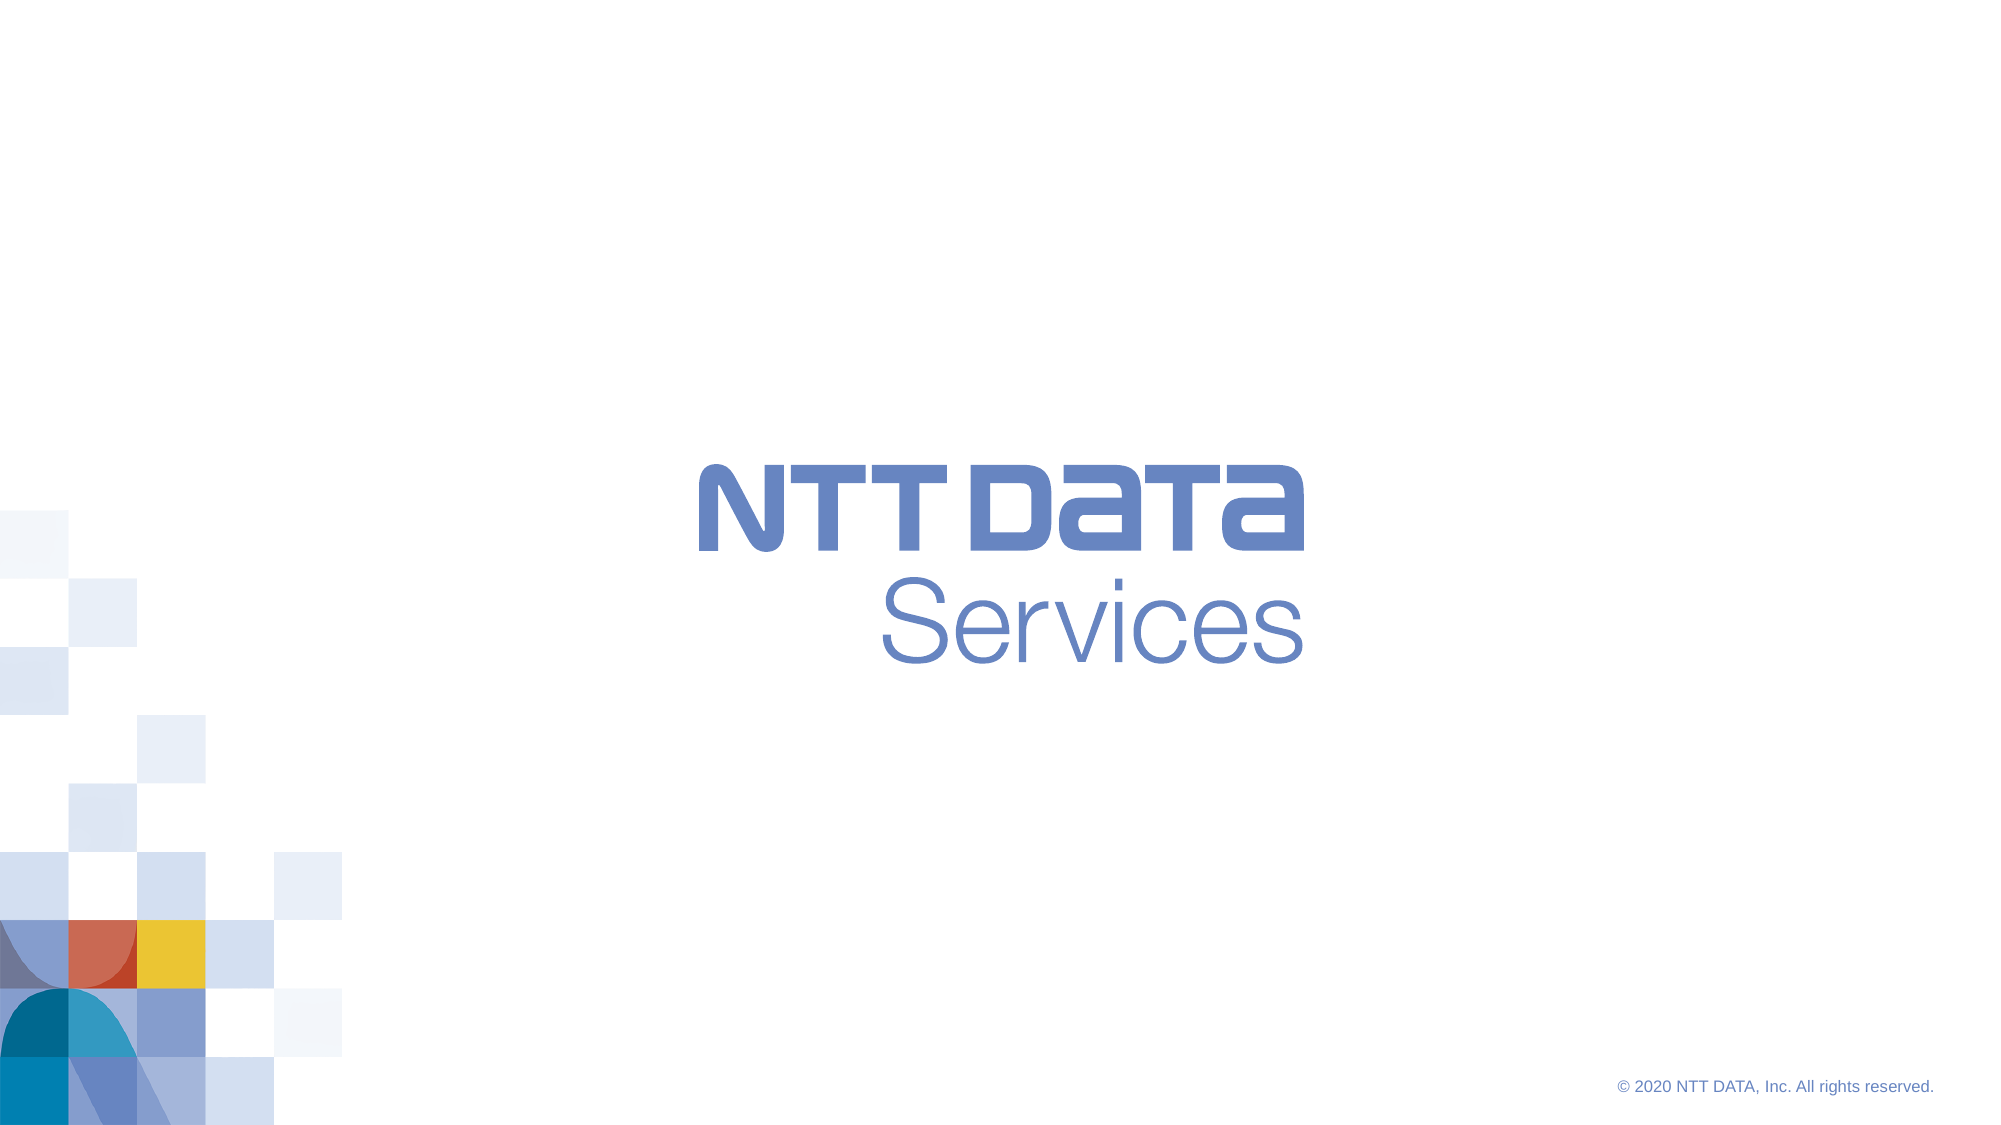

© 2020 NTT DATA, Inc. All rights reserved.